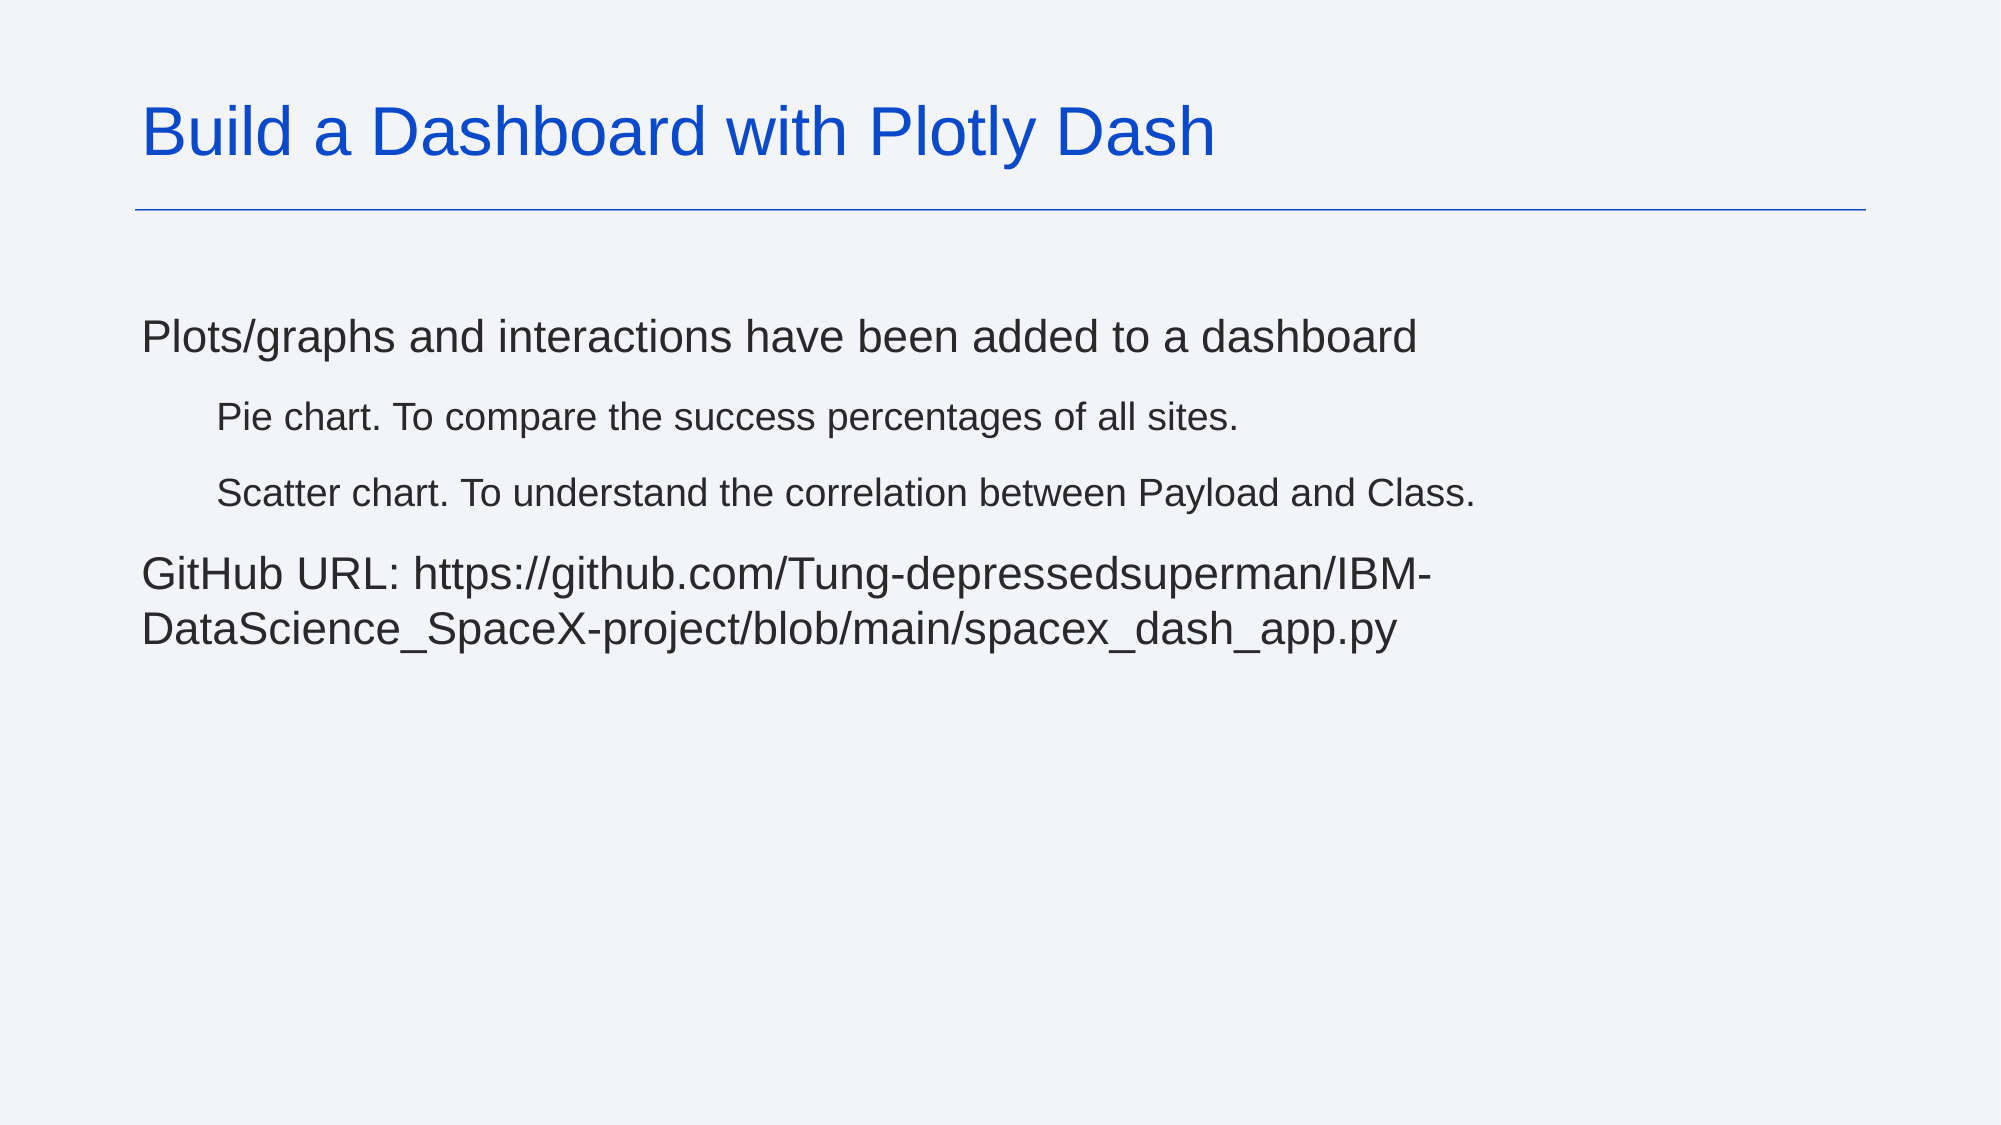

Build a Dashboard with Plotly Dash
Plots/graphs and interactions have been added to a dashboard
Pie chart. To compare the success percentages of all sites.
Scatter chart. To understand the correlation between Payload and Class.
GitHub URL: https://github.com/Tung-depressedsuperman/IBM-DataScience_SpaceX-project/blob/main/spacex_dash_app.py

14